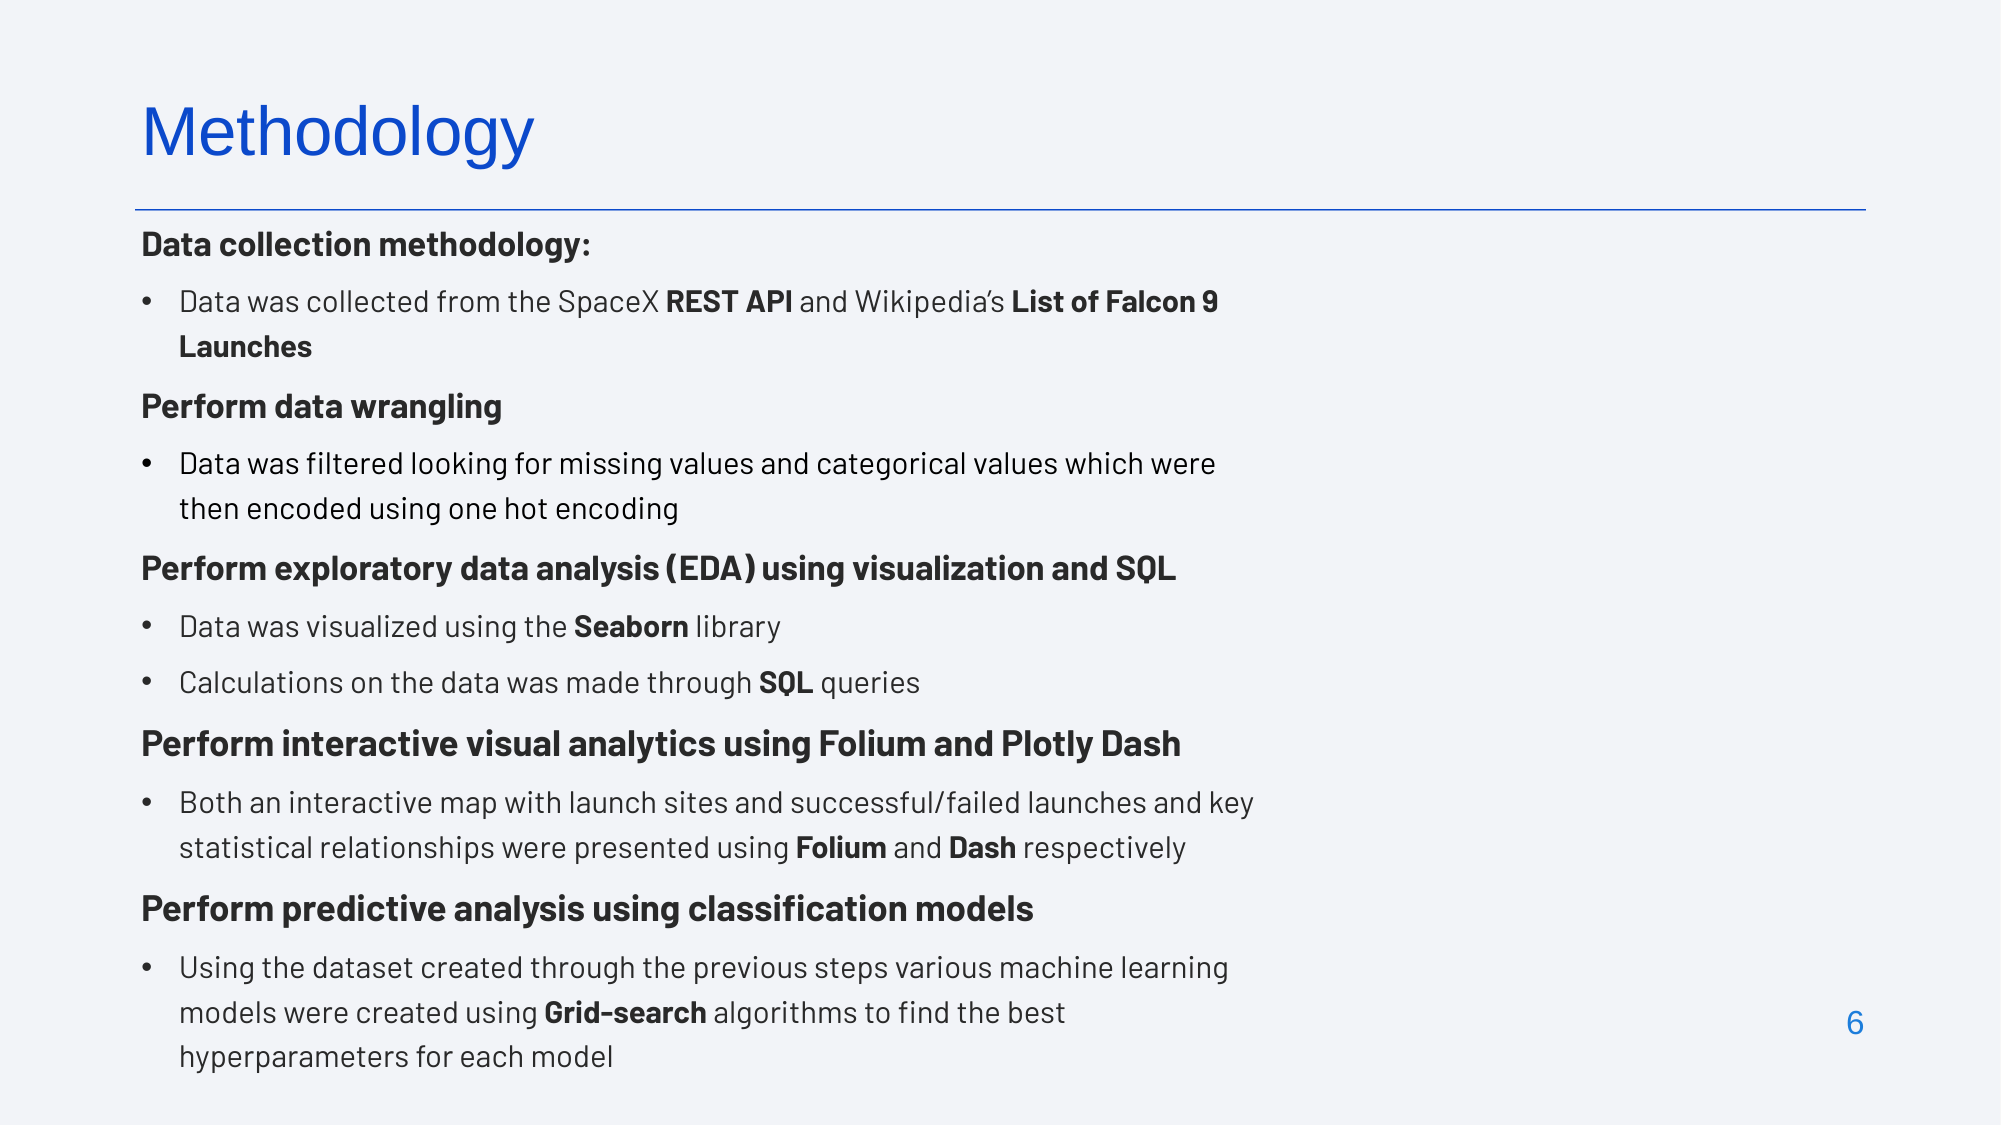

Methodology
Data collection methodology:
Data was collected from the SpaceX REST API and Wikipedia’s List of Falcon 9 Launches
Perform data wrangling
Data was filtered looking for missing values and categorical values which were then encoded using one hot encoding
Perform exploratory data analysis (EDA) using visualization and SQL
Data was visualized using the Seaborn library
Calculations on the data was made through SQL queries
Perform interactive visual analytics using Folium and Plotly Dash
Both an interactive map with launch sites and successful/failed launches and key statistical relationships were presented using Folium and Dash respectively
Perform predictive analysis using classification models
Using the dataset created through the previous steps various machine learning models were created using Grid-search algorithms to find the best hyperparameters for each model
6